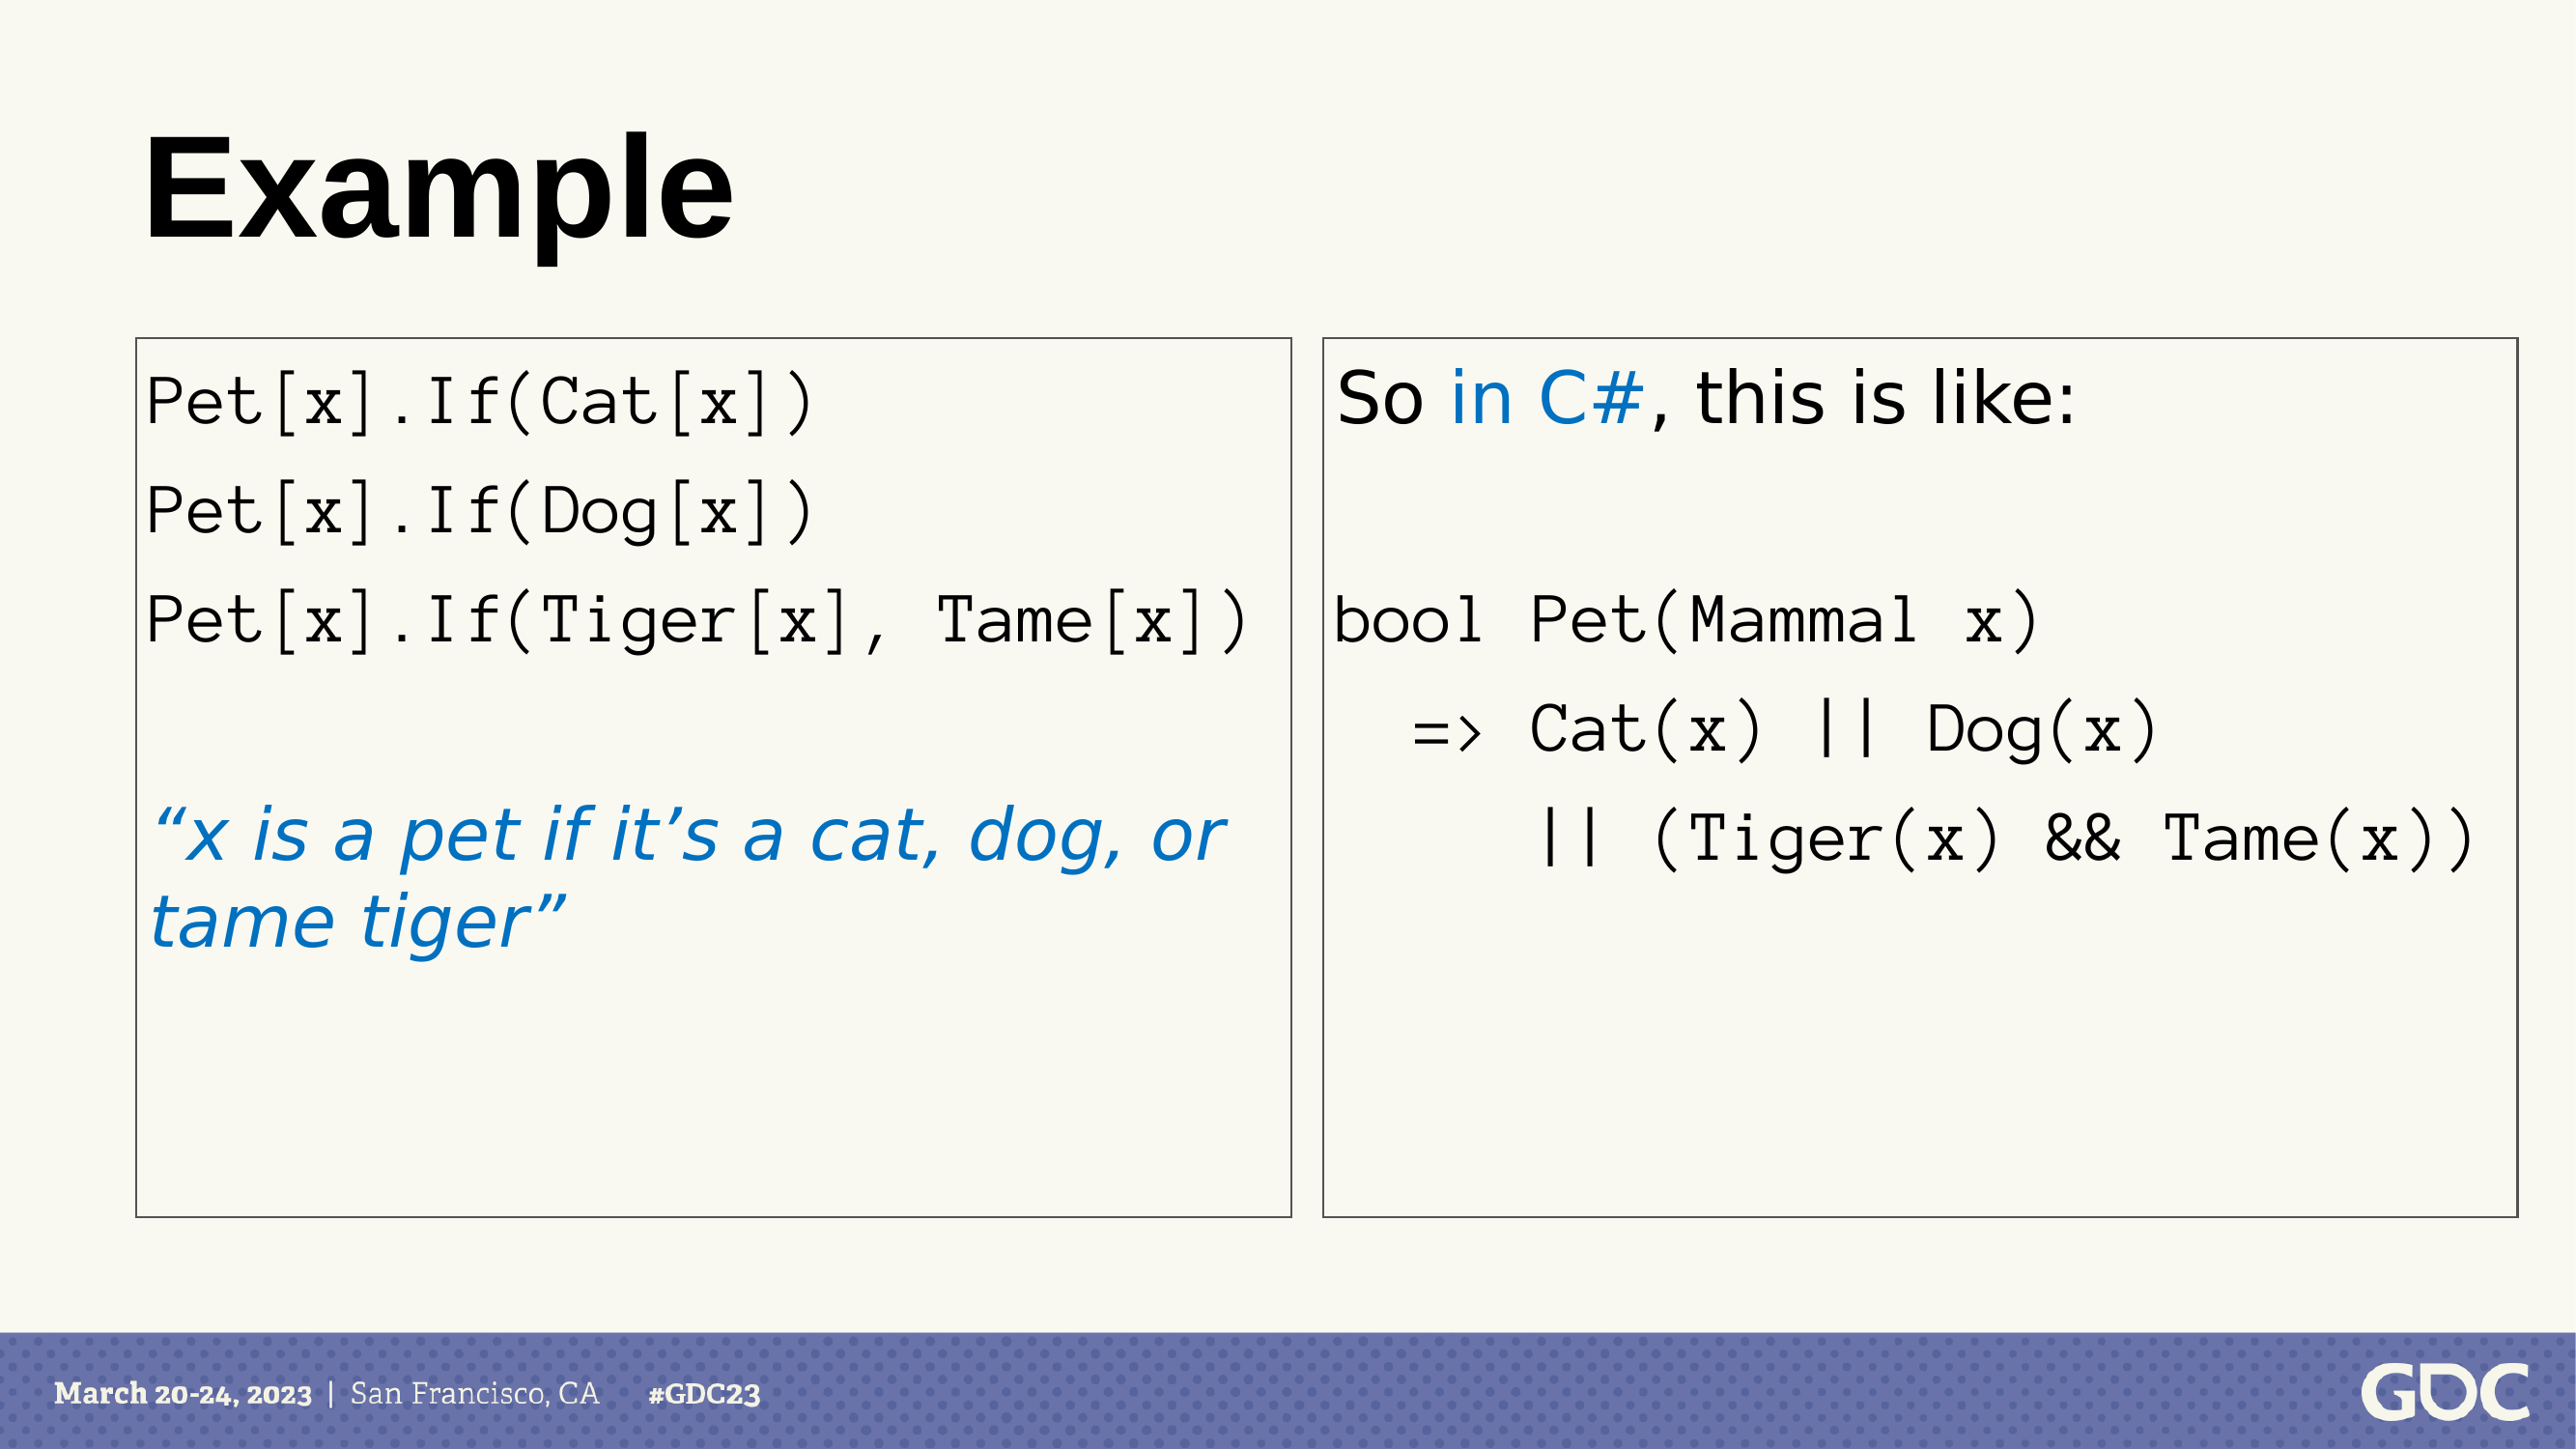

# Example
Pet[x].If(Cat[x])
Pet[x].If(Dog[x])
Pet[x].If(Tiger[x], Tame[x])

“x is a pet if it’s a cat, dog, or tame tiger”

So in C#, this is like:

bool Pet(Mammal x)
  => Cat(x) || Dog(x)
     || (Tiger(x) && Tame(x))